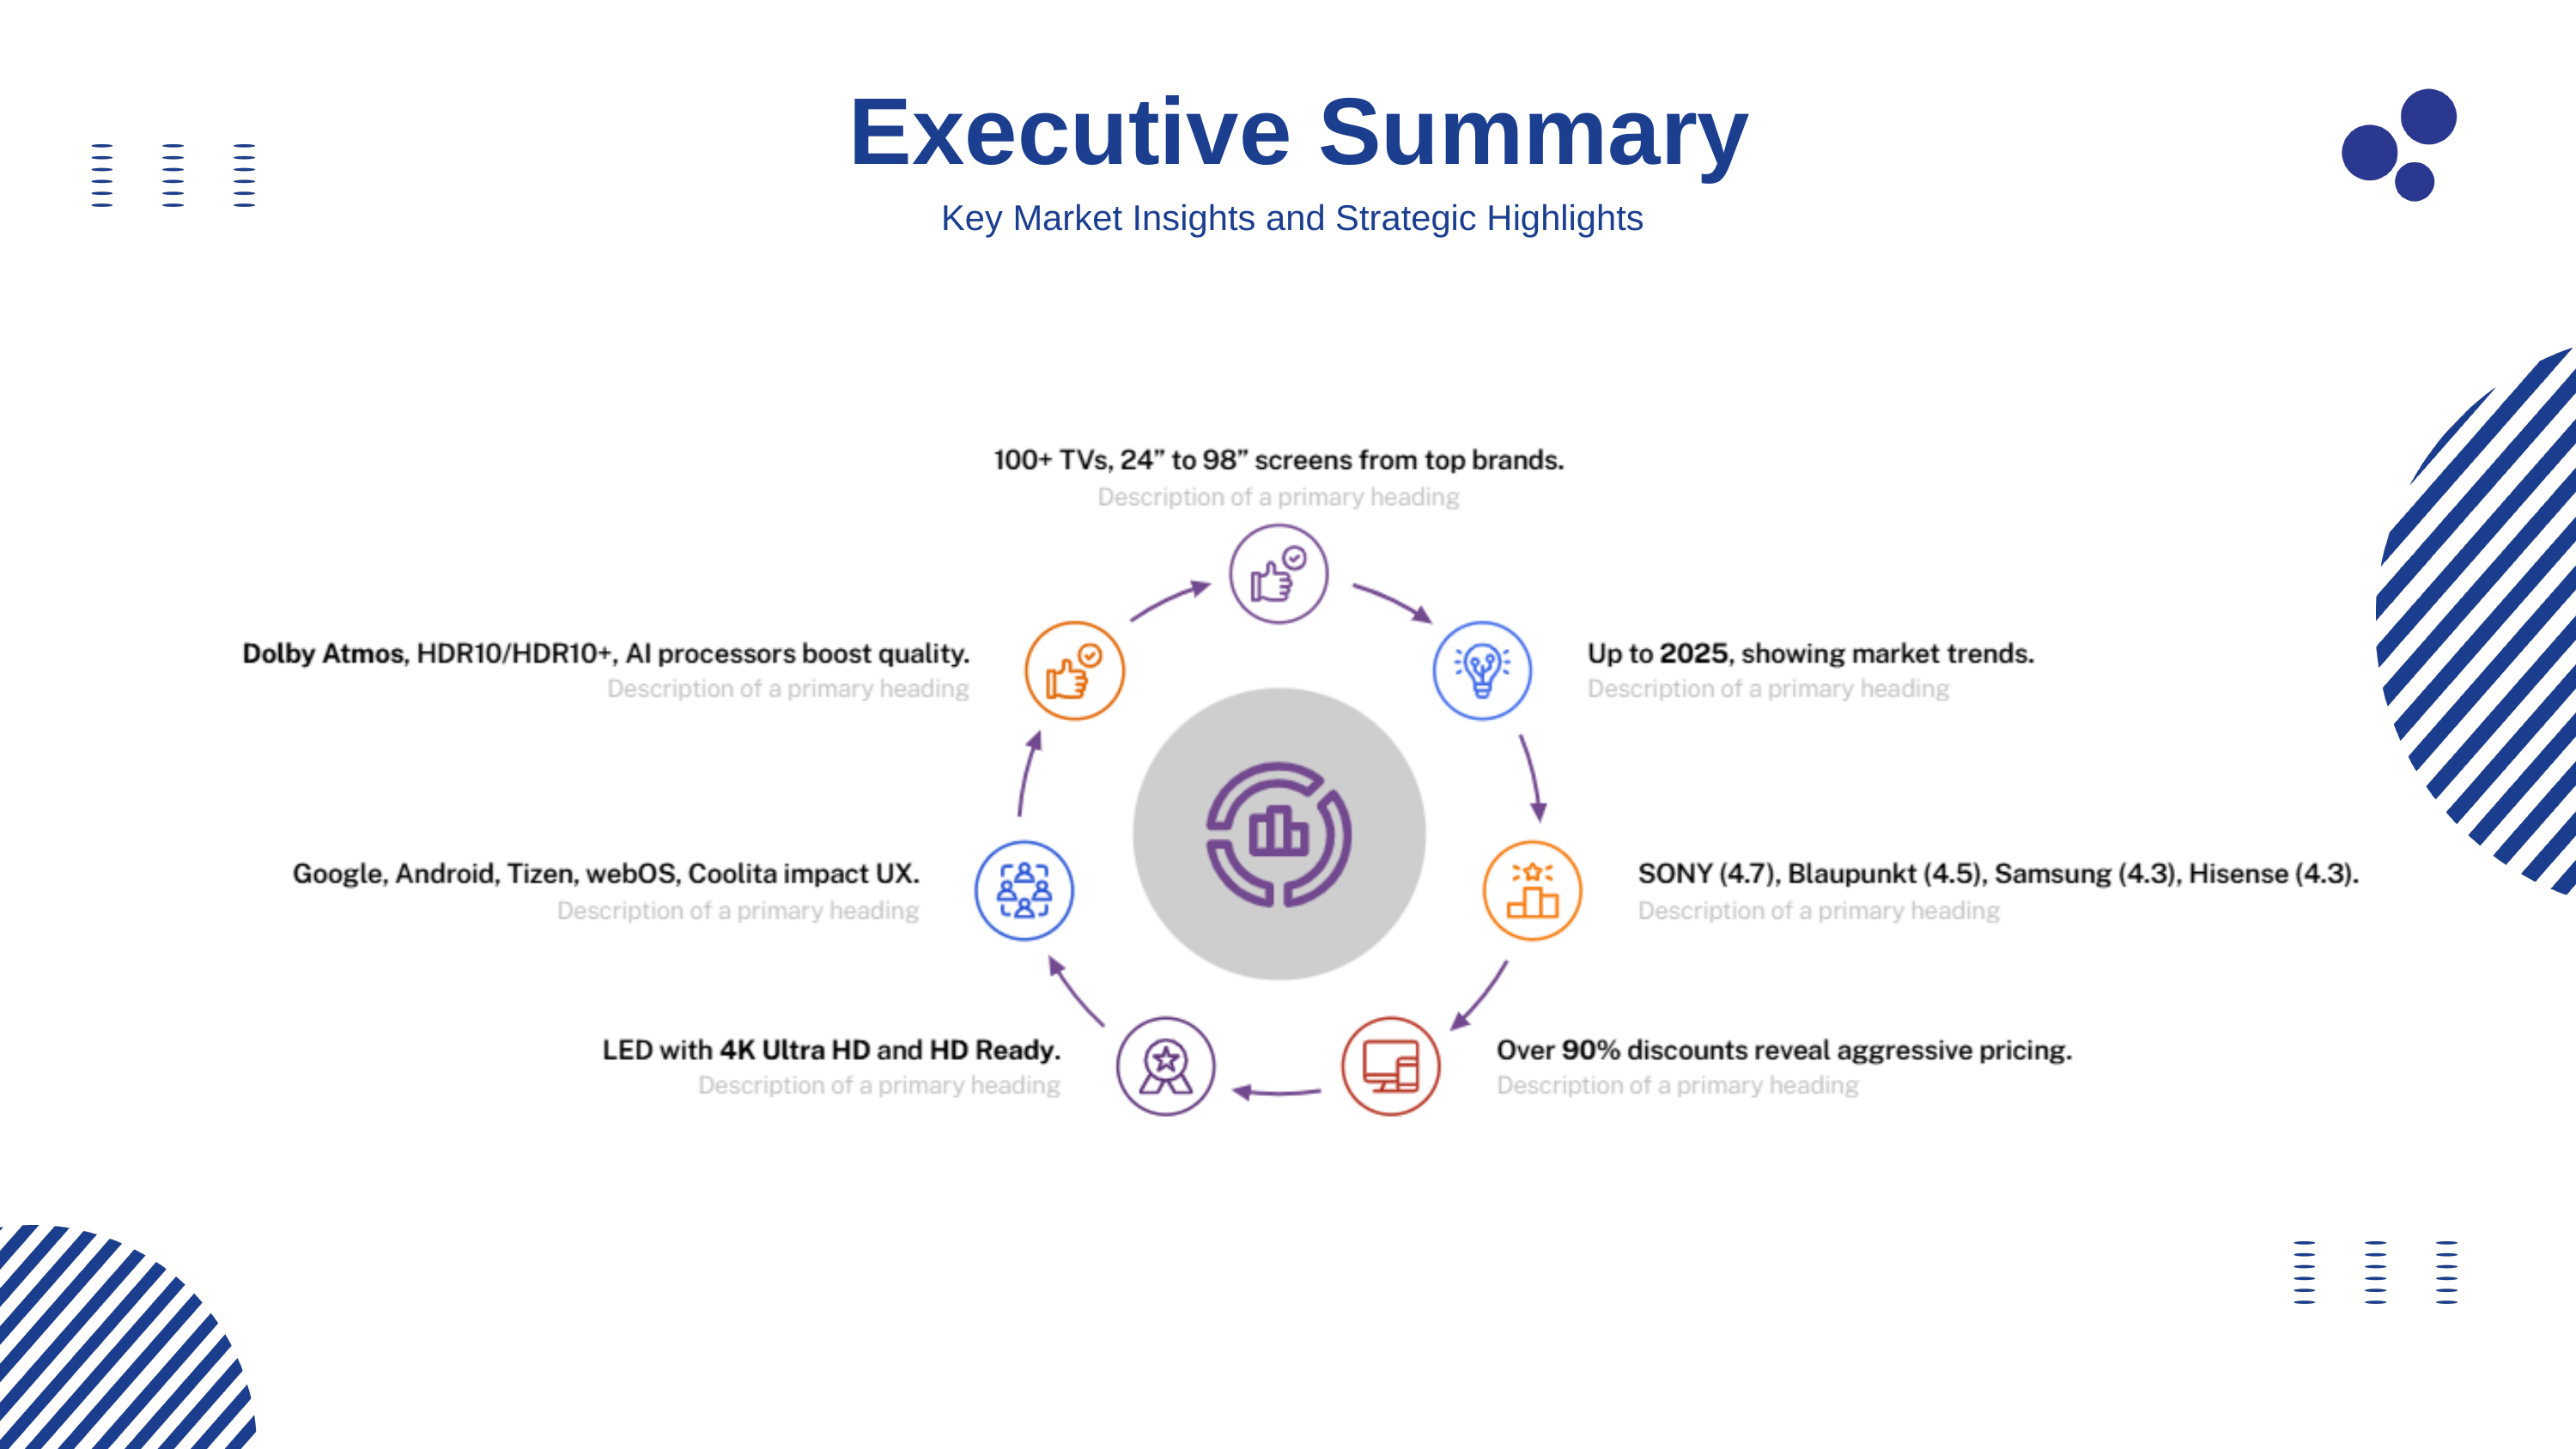

Executive Summary

 Key Market Insights and Strategic Highlights